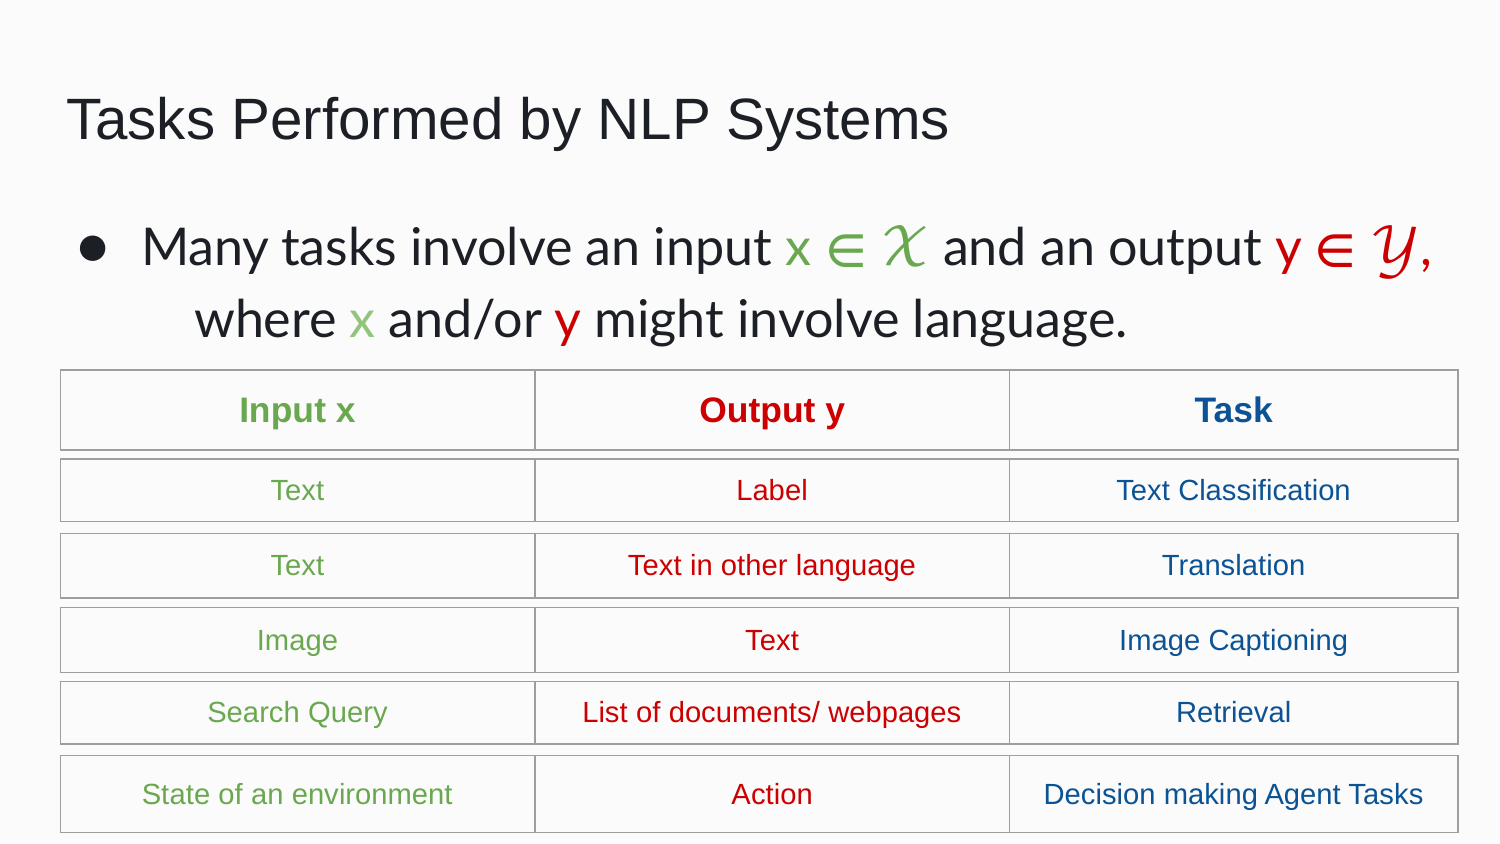

# Tasks Performed by NLP Systems
Many tasks involve an input x ∈ 𝒳 and an output y ∈ 𝒴,     where x and/or y might involve language.
| Input x | Output y | Task |
| --- | --- | --- |
| Text | Label | Text Classification |
| --- | --- | --- |
| Text | Text in other language | Translation |
| --- | --- | --- |
| Image | Text | Image Captioning |
| --- | --- | --- |
| Search Query | List of documents/ webpages | Retrieval |
| --- | --- | --- |
| State of an environment | Action | Decision making Agent Tasks |
| --- | --- | --- |